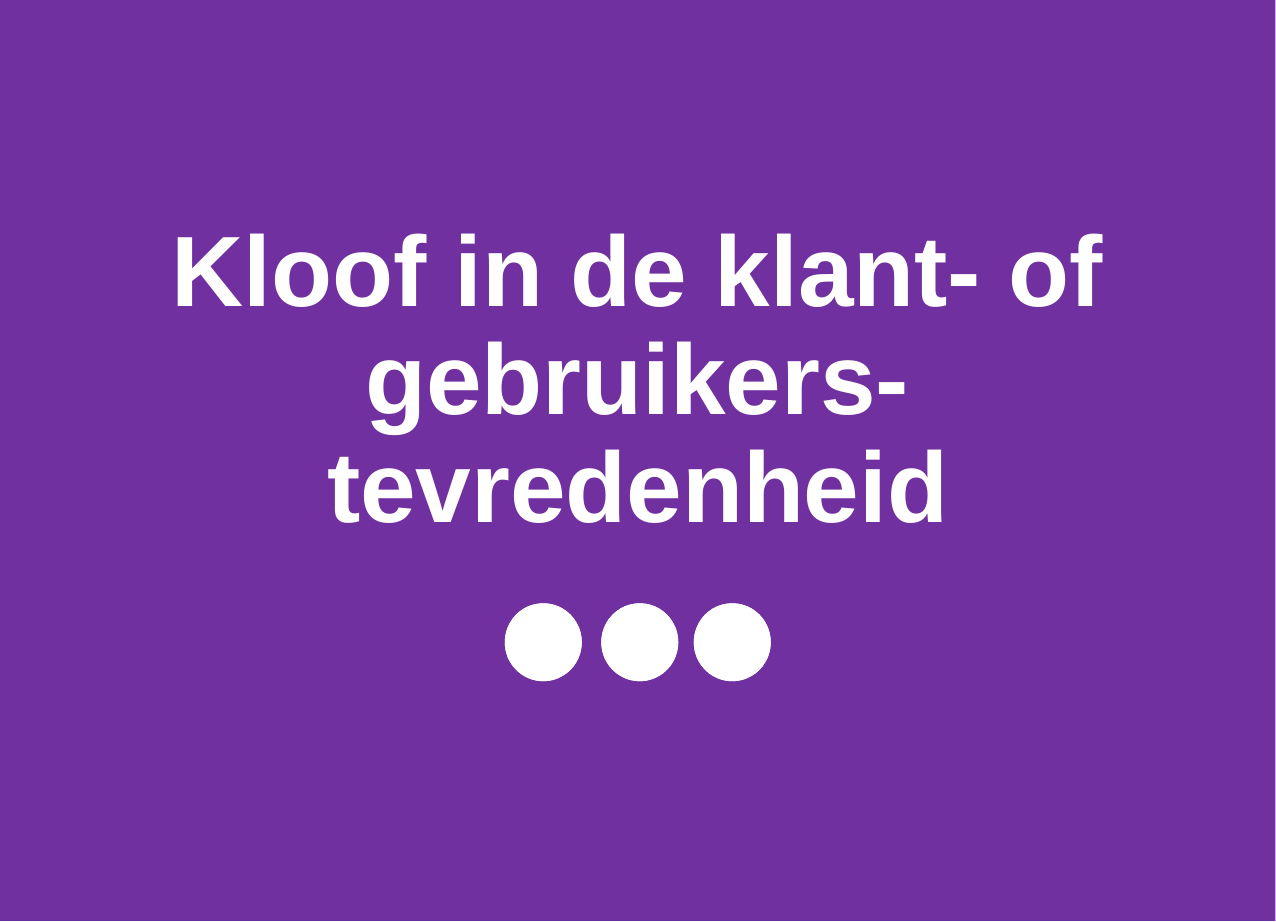

# Kloof in de klant- of gebruikers-tevredenheid